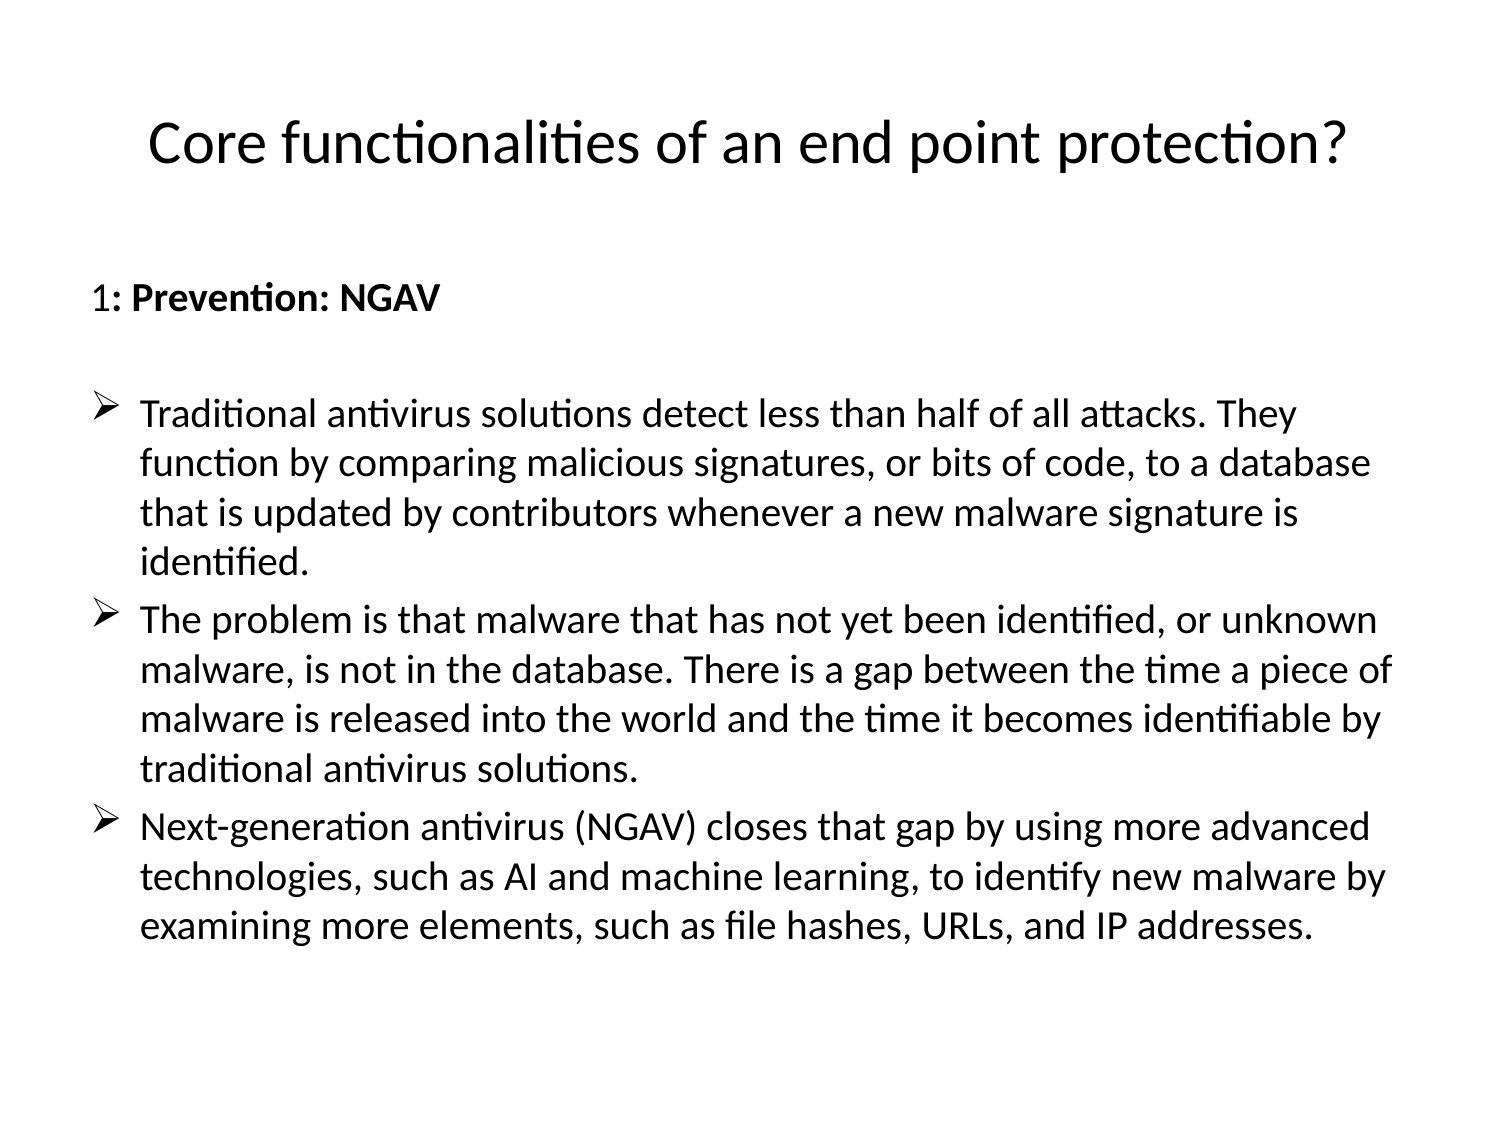

# Core functionalities of an end point protection?
1: Prevention: NGAV

Traditional antivirus solutions detect less than half of all attacks. They function by comparing malicious signatures, or bits of code, to a database that is updated by contributors whenever a new malware signature is identified.
The problem is that malware that has not yet been identified, or unknown malware, is not in the database. There is a gap between the time a piece of malware is released into the world and the time it becomes identifiable by traditional antivirus solutions.
Next-generation antivirus (NGAV) closes that gap by using more advanced technologies, such as AI and machine learning, to identify new malware by examining more elements, such as file hashes, URLs, and IP addresses.